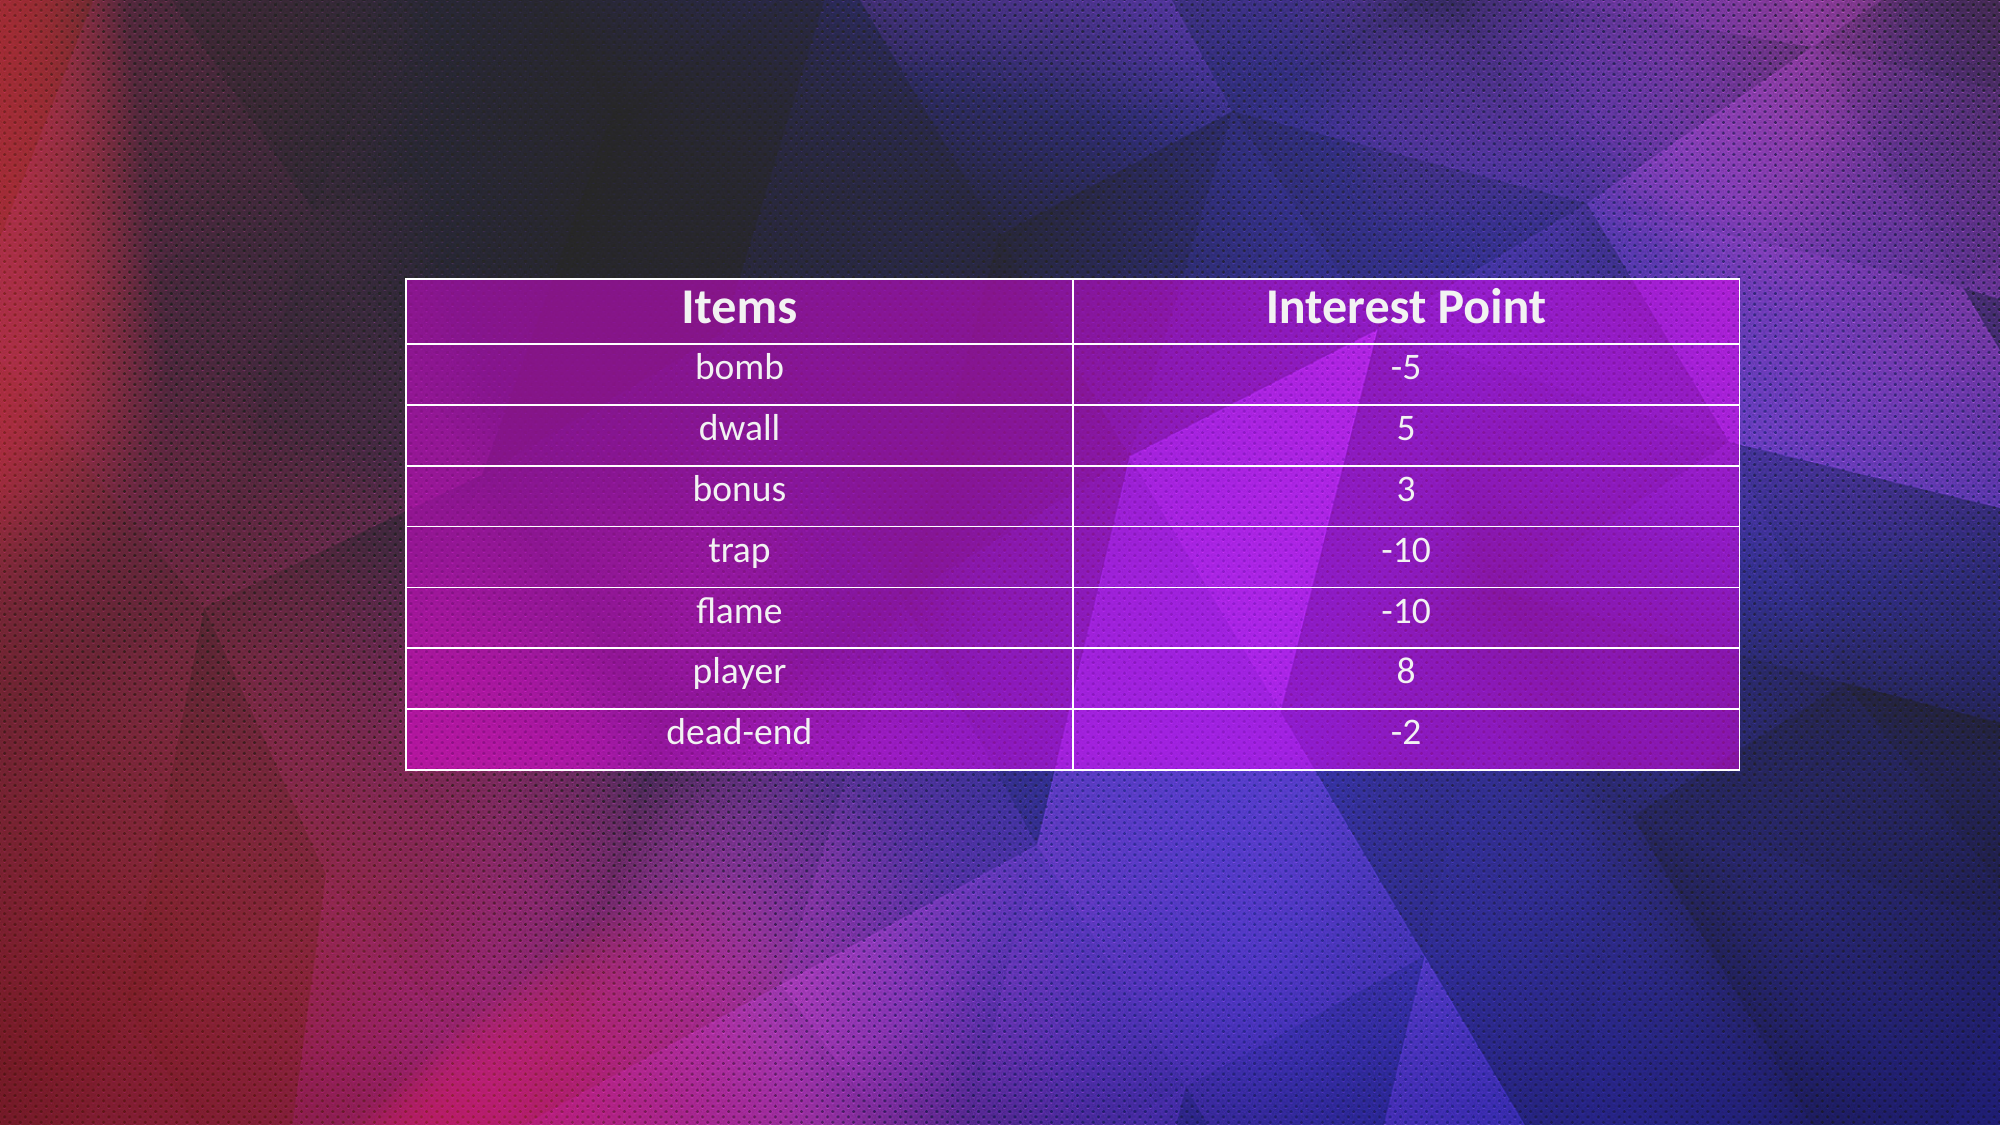

| Items | Interest Point |
| --- | --- |
| bomb | -5 |
| dwall | 5 |
| bonus | 3 |
| trap | -10 |
| flame | -10 |
| player | 8 |
| dead-end | -2 |